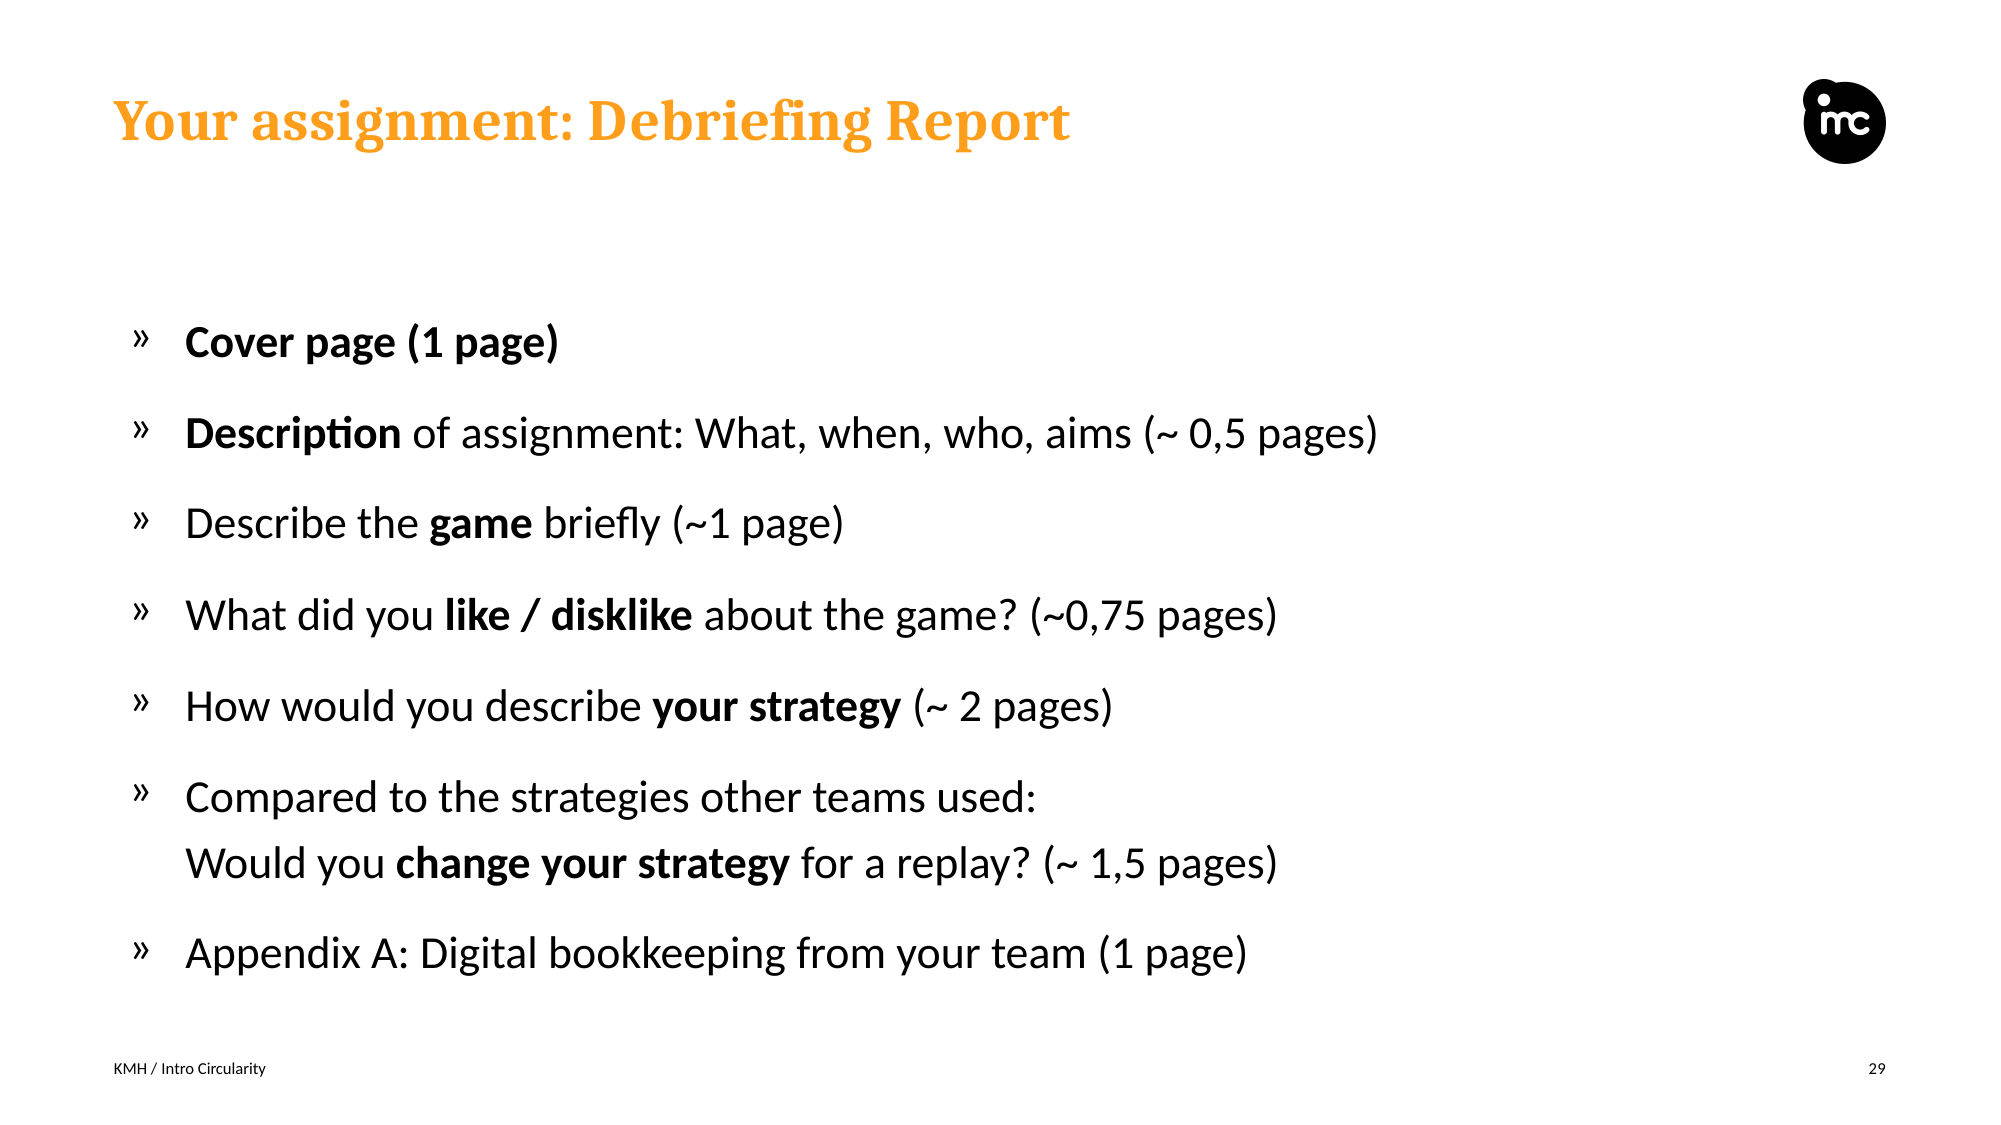

# Your assignment: Debriefing Report
Cover page (1 page)
Description of assignment: What, when, who, aims (~ 0,5 pages)
Describe the game briefly (~1 page)
What did you like / disklike about the game? (~0,75 pages)
How would you describe your strategy (~ 2 pages)
Compared to the strategies other teams used:
Would you change your strategy for a replay? (~ 1,5 pages)
Appendix A: Digital bookkeeping from your team (1 page)
KMH / Intro Circularity

29